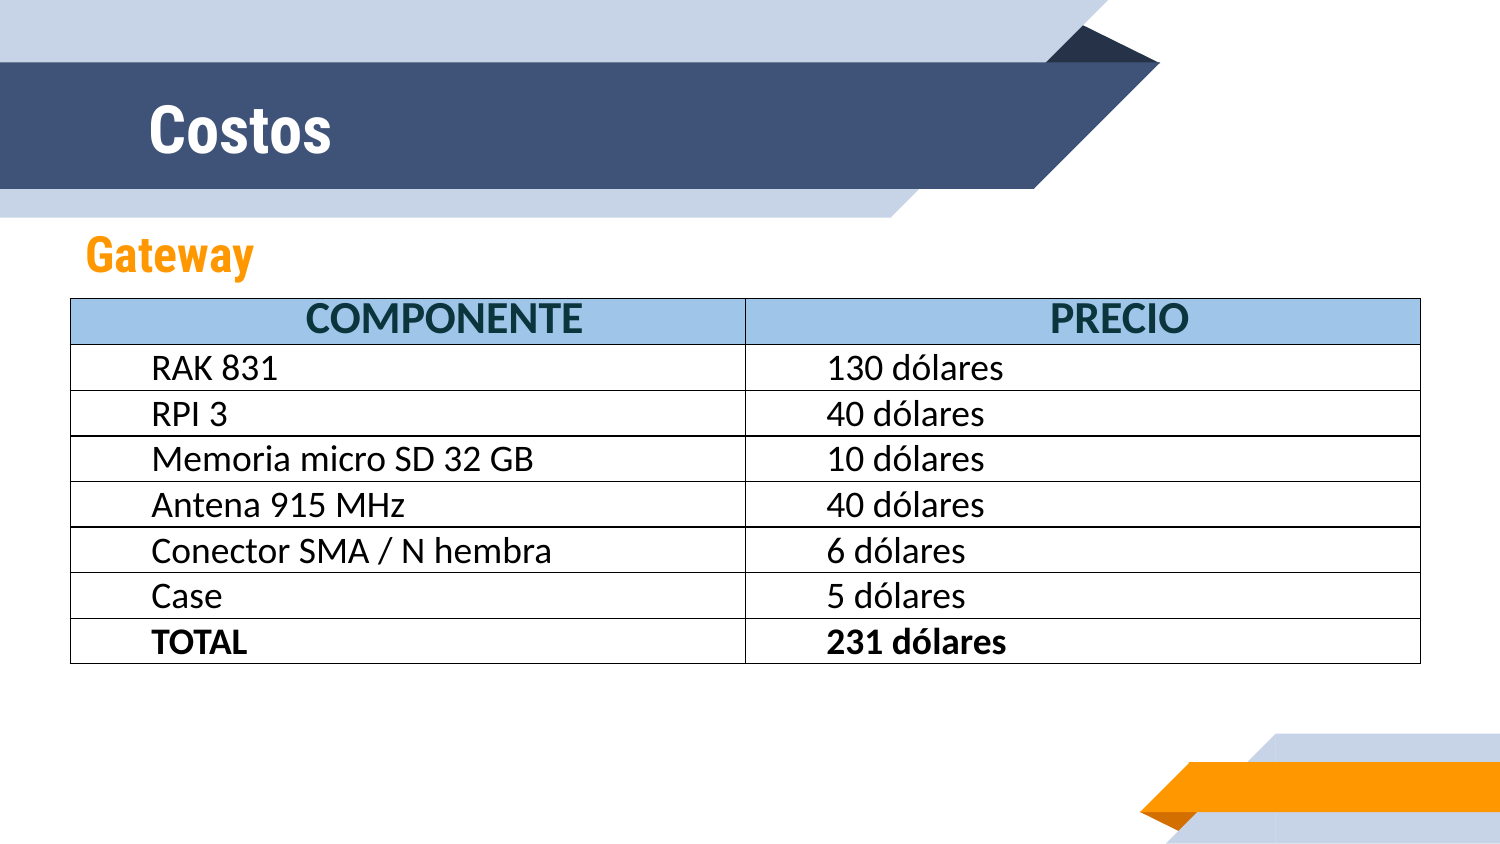

# Costos
Gateway
| COMPONENTE | PRECIO |
| --- | --- |
| RAK 831 | 130 dólares |
| RPI 3 | 40 dólares |
| Memoria micro SD 32 GB | 10 dólares |
| Antena 915 MHz | 40 dólares |
| Conector SMA / N hembra | 6 dólares |
| Case | 5 dólares |
| TOTAL | 231 dólares |